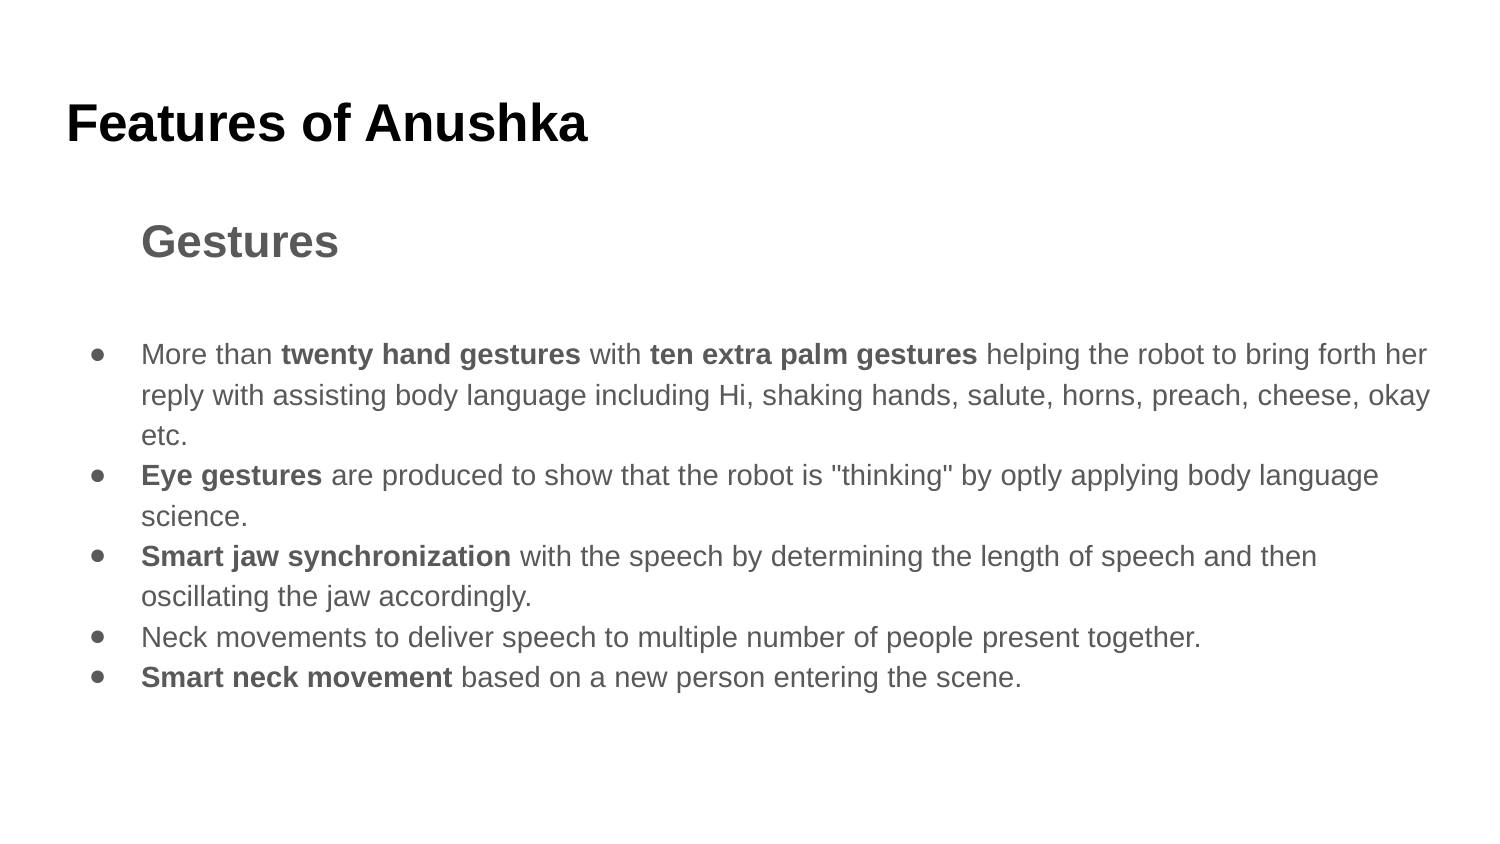

# Features of Anushka
Gestures

More than twenty hand gestures with ten extra palm gestures helping the robot to bring forth her reply with assisting body language including Hi, shaking hands, salute, horns, preach, cheese, okay etc.
Eye gestures are produced to show that the robot is "thinking" by optly applying body language science.
Smart jaw synchronization with the speech by determining the length of speech and then oscillating the jaw accordingly.
Neck movements to deliver speech to multiple number of people present together.
Smart neck movement based on a new person entering the scene.